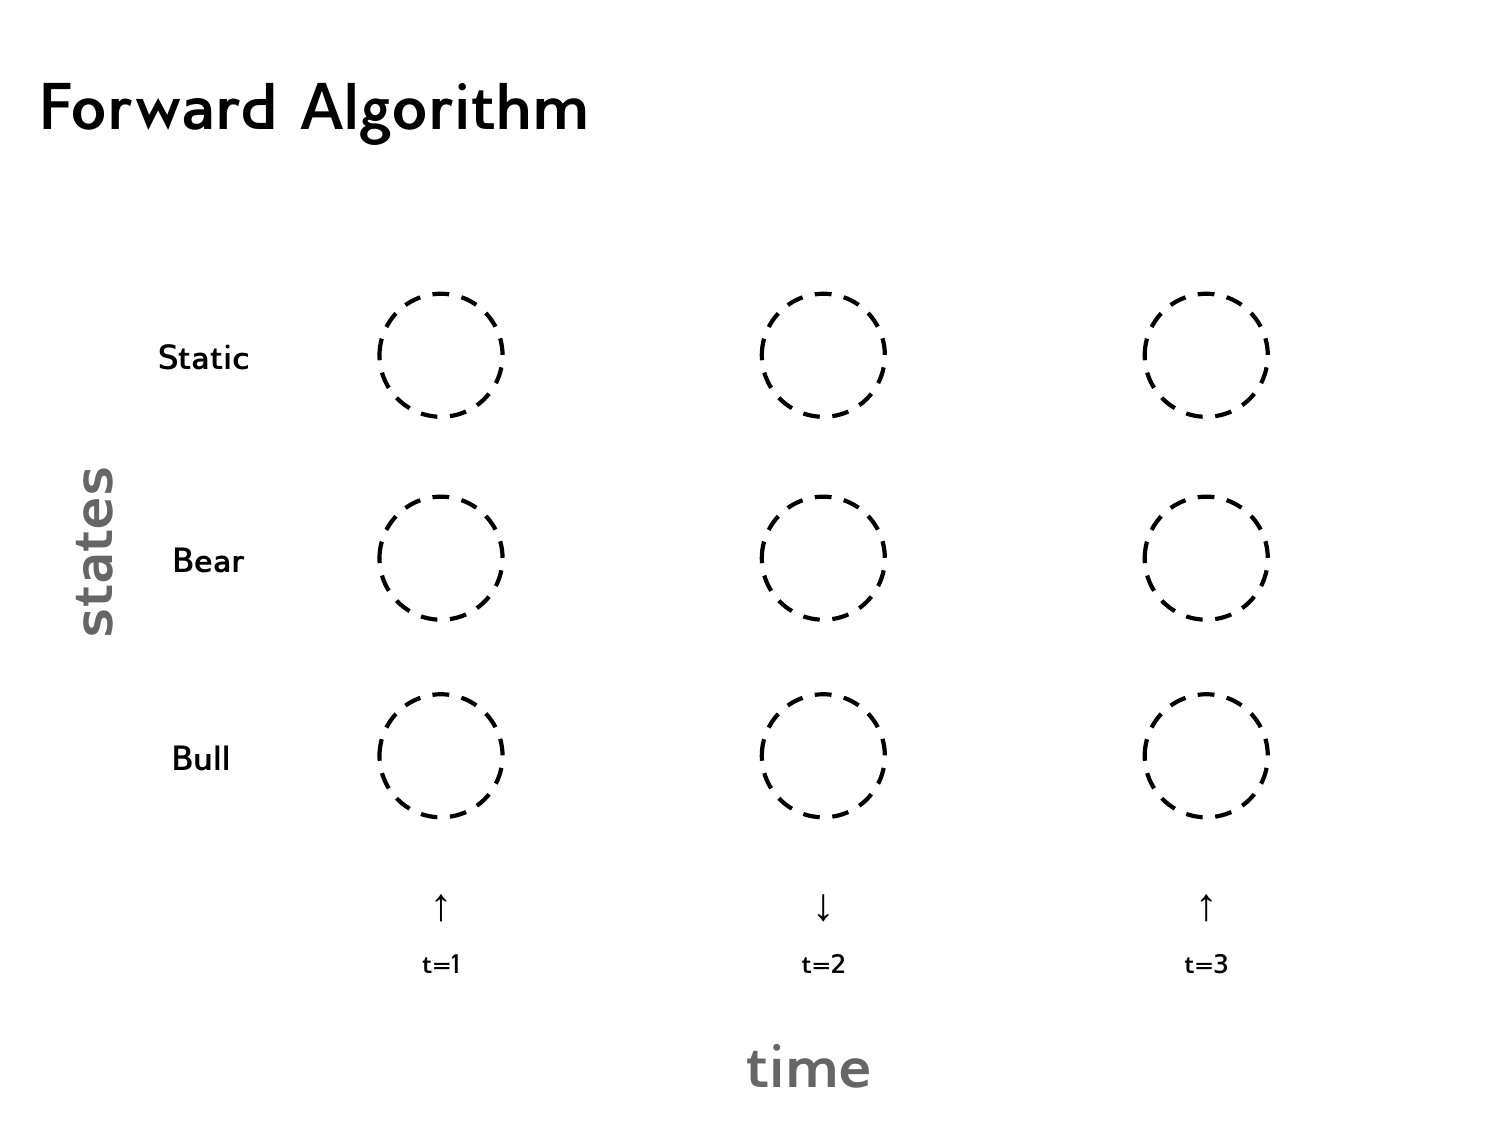

# Forward Algorithm

Static

states
Bear

Bull
↑
↓
↑
t=1
t=2
t=3
time